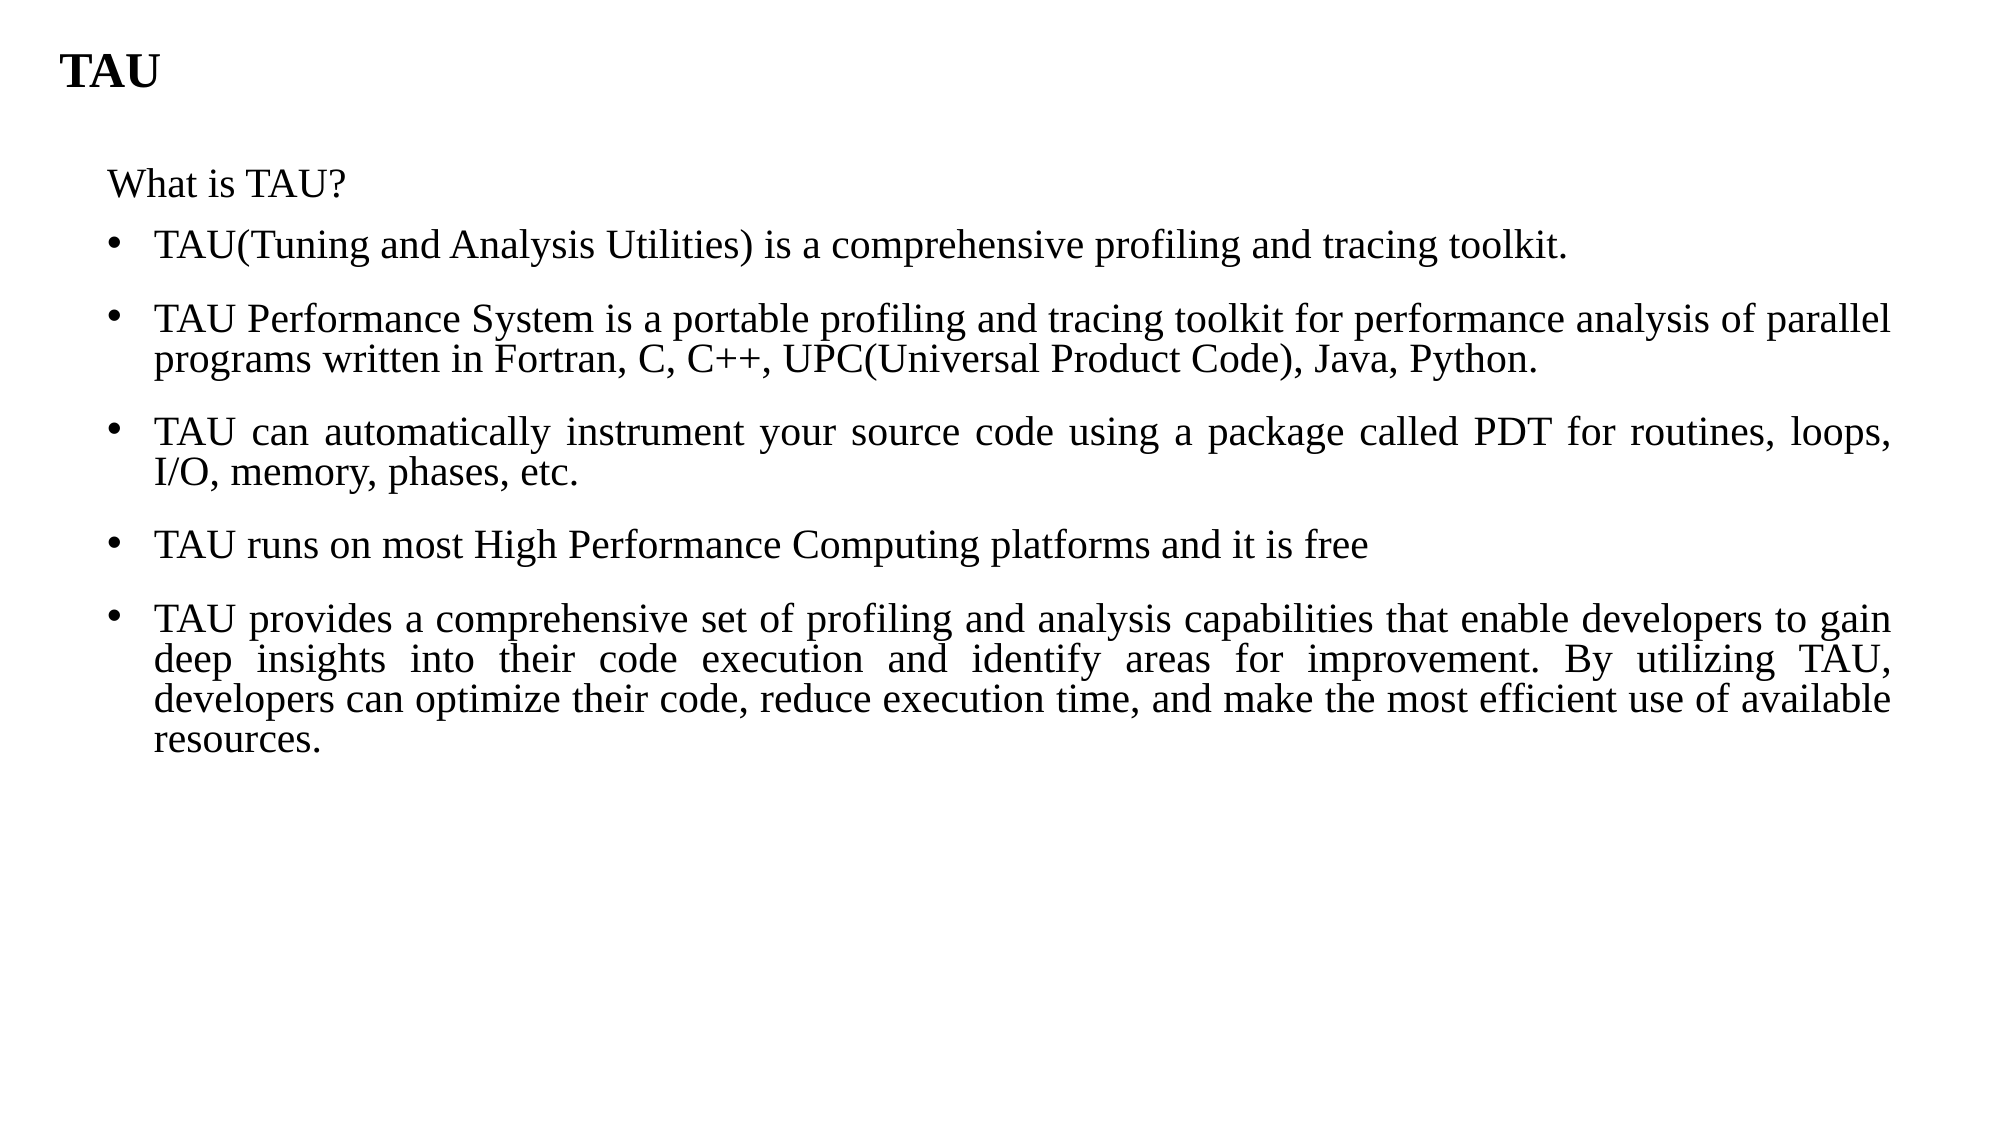

TAU
What is TAU?
TAU(Tuning and Analysis Utilities) is a comprehensive profiling and tracing toolkit.
TAU Performance System is a portable profiling and tracing toolkit for performance analysis of parallel programs written in Fortran, C, C++, UPC(Universal Product Code), Java, Python.
TAU can automatically instrument your source code using a package called PDT for routines, loops, I/O, memory, phases, etc.
TAU runs on most High Performance Computing platforms and it is free
TAU provides a comprehensive set of profiling and analysis capabilities that enable developers to gain deep insights into their code execution and identify areas for improvement. By utilizing TAU, developers can optimize their code, reduce execution time, and make the most efficient use of available resources.